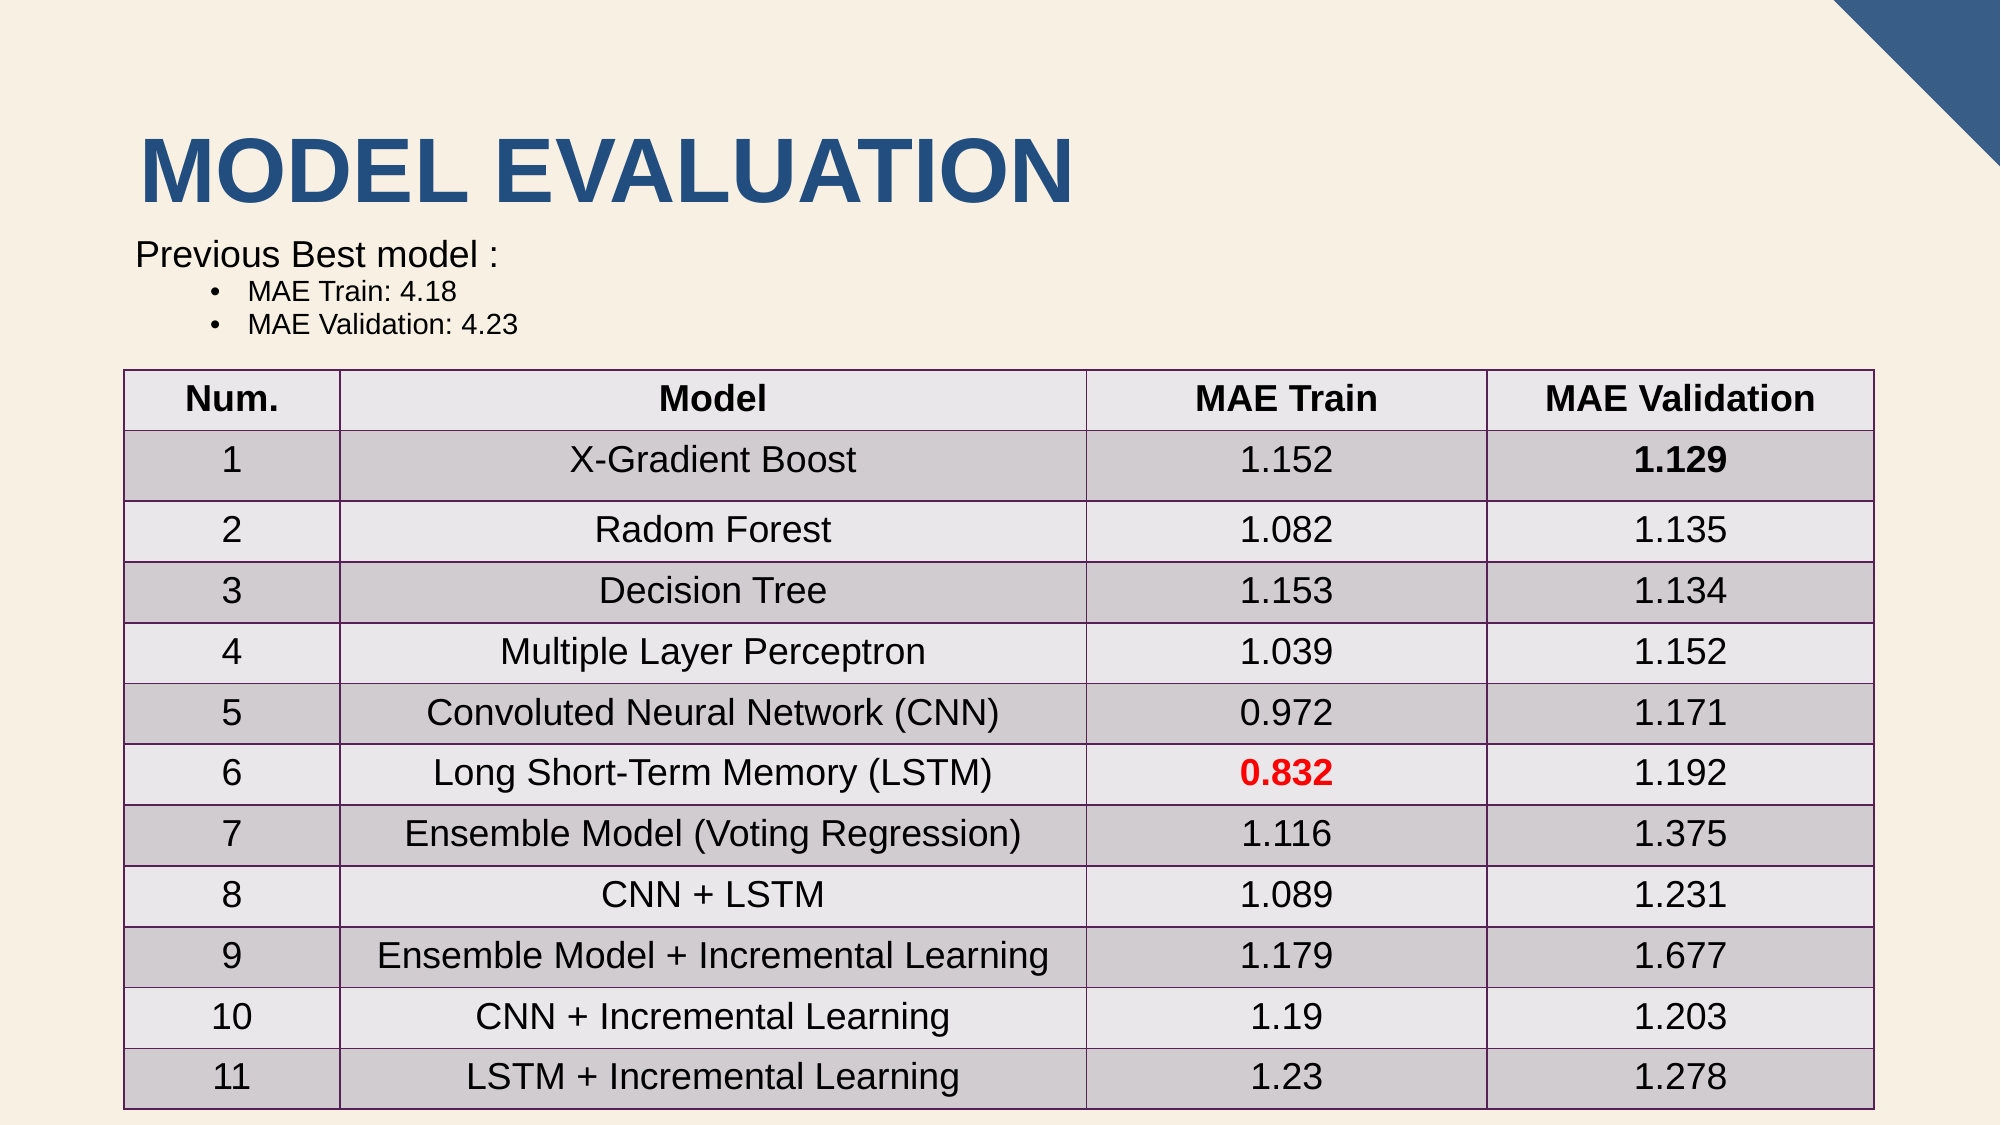

# Model evaluation
Previous Best model :
MAE Train: 4.18
MAE Validation: 4.23

| Num. | Model | MAE Train | MAE Validation |
| --- | --- | --- | --- |
| 1 | X-Gradient Boost | 1.152 | 1.129 |
| 2 | Radom Forest | 1.082 | 1.135 |
| 3 | Decision Tree | 1.153 | 1.134 |
| 4 | Multiple Layer Perceptron | 1.039 | 1.152 |
| 5 | Convoluted Neural Network (CNN) | 0.972 | 1.171 |
| 6 | Long Short-Term Memory (LSTM) | 0.832 | 1.192 |
| 7 | Ensemble Model (Voting Regression) | 1.116 | 1.375 |
| 8 | CNN + LSTM | 1.089 | 1.231 |
| 9 | Ensemble Model + Incremental Learning | 1.179 | 1.677 |
| 10 | CNN + Incremental Learning | 1.19 | 1.203 |
| 11 | LSTM + Incremental Learning | 1.23 | 1.278 |
11